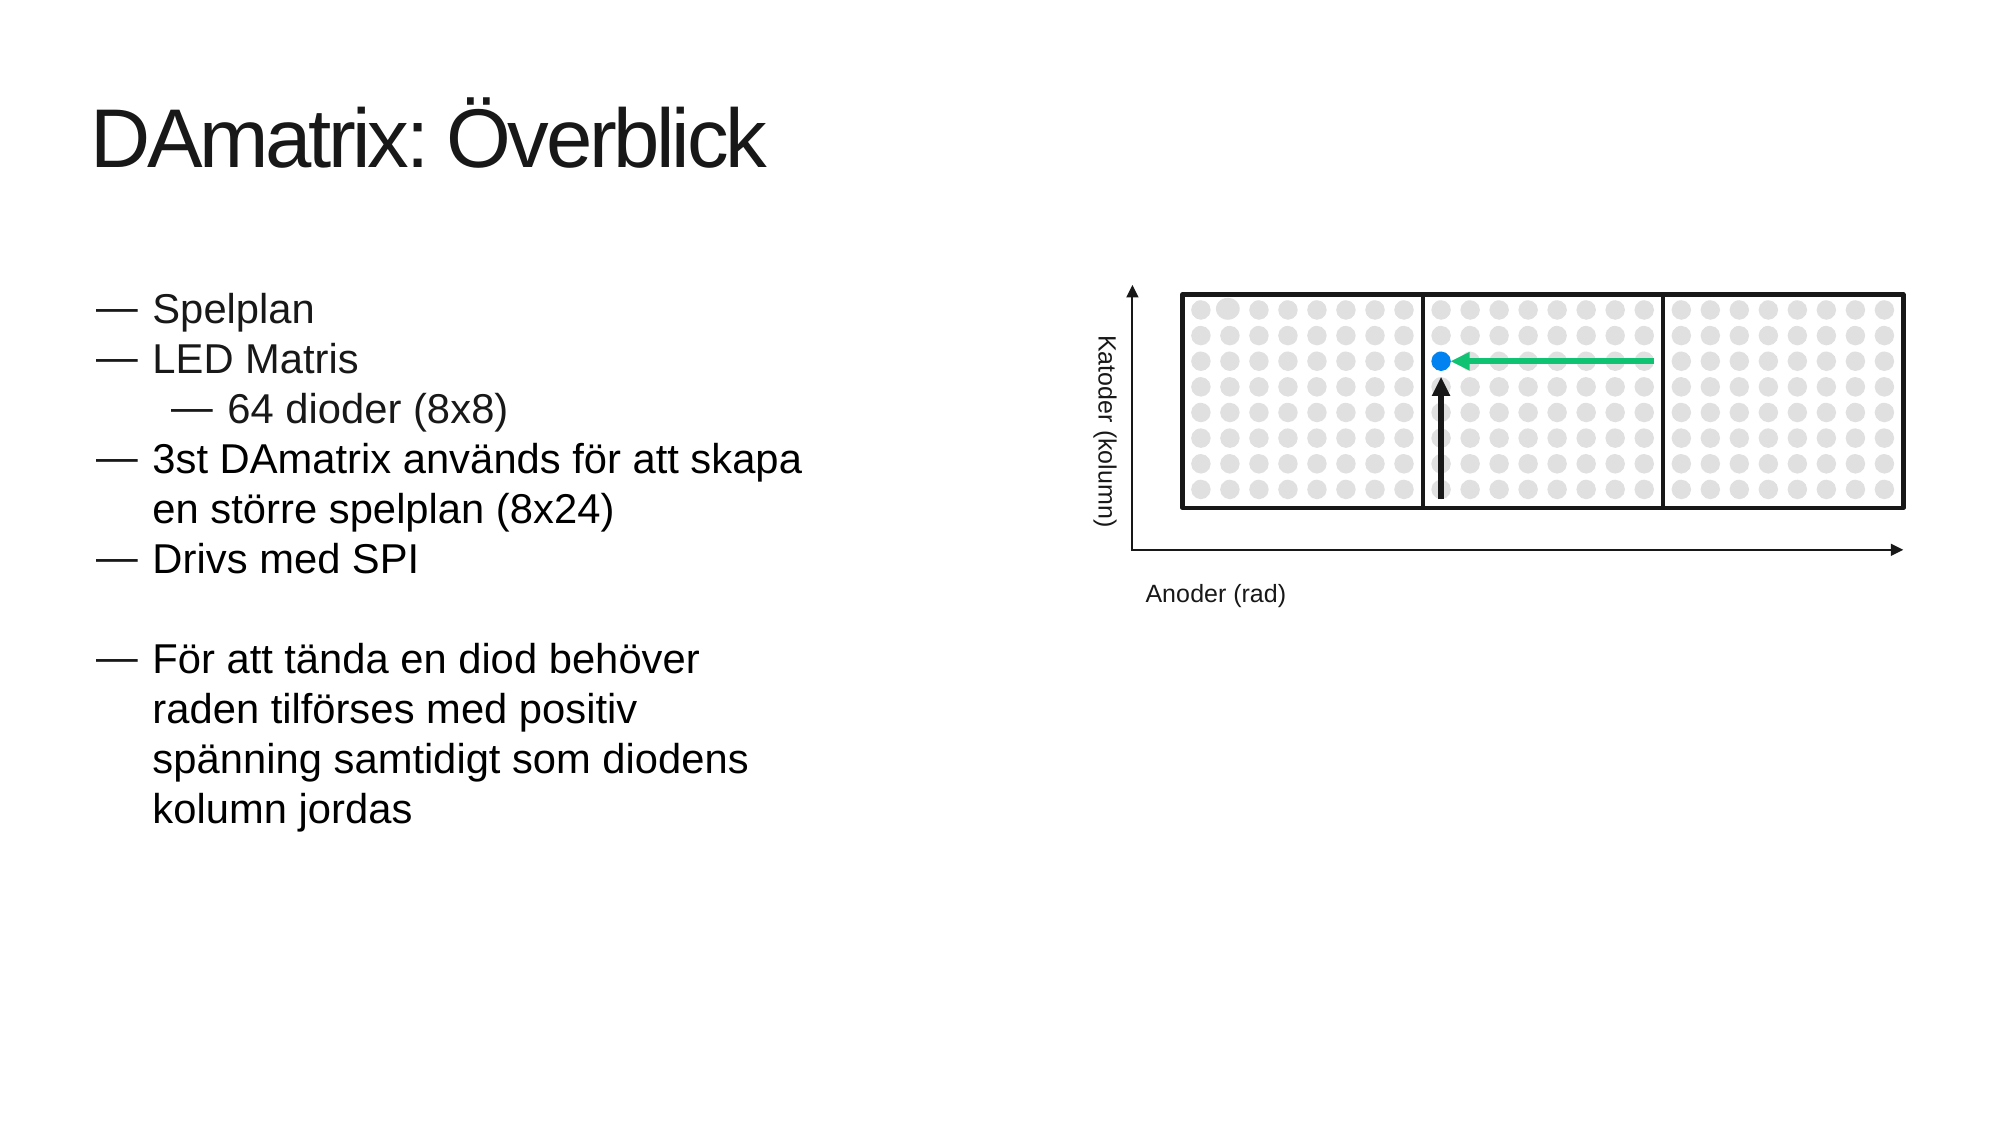

DAmatrix: Överblick
Spelplan
LED Matris
64 dioder (8x8)
3st DAmatrix används för att skapa en större spelplan (8x24)
Drivs med SPI

För att tända en diod behöver raden tilförses med positiv spänning samtidigt som diodens kolumn jordas

Katoder (kolumn)
Anoder (rad)